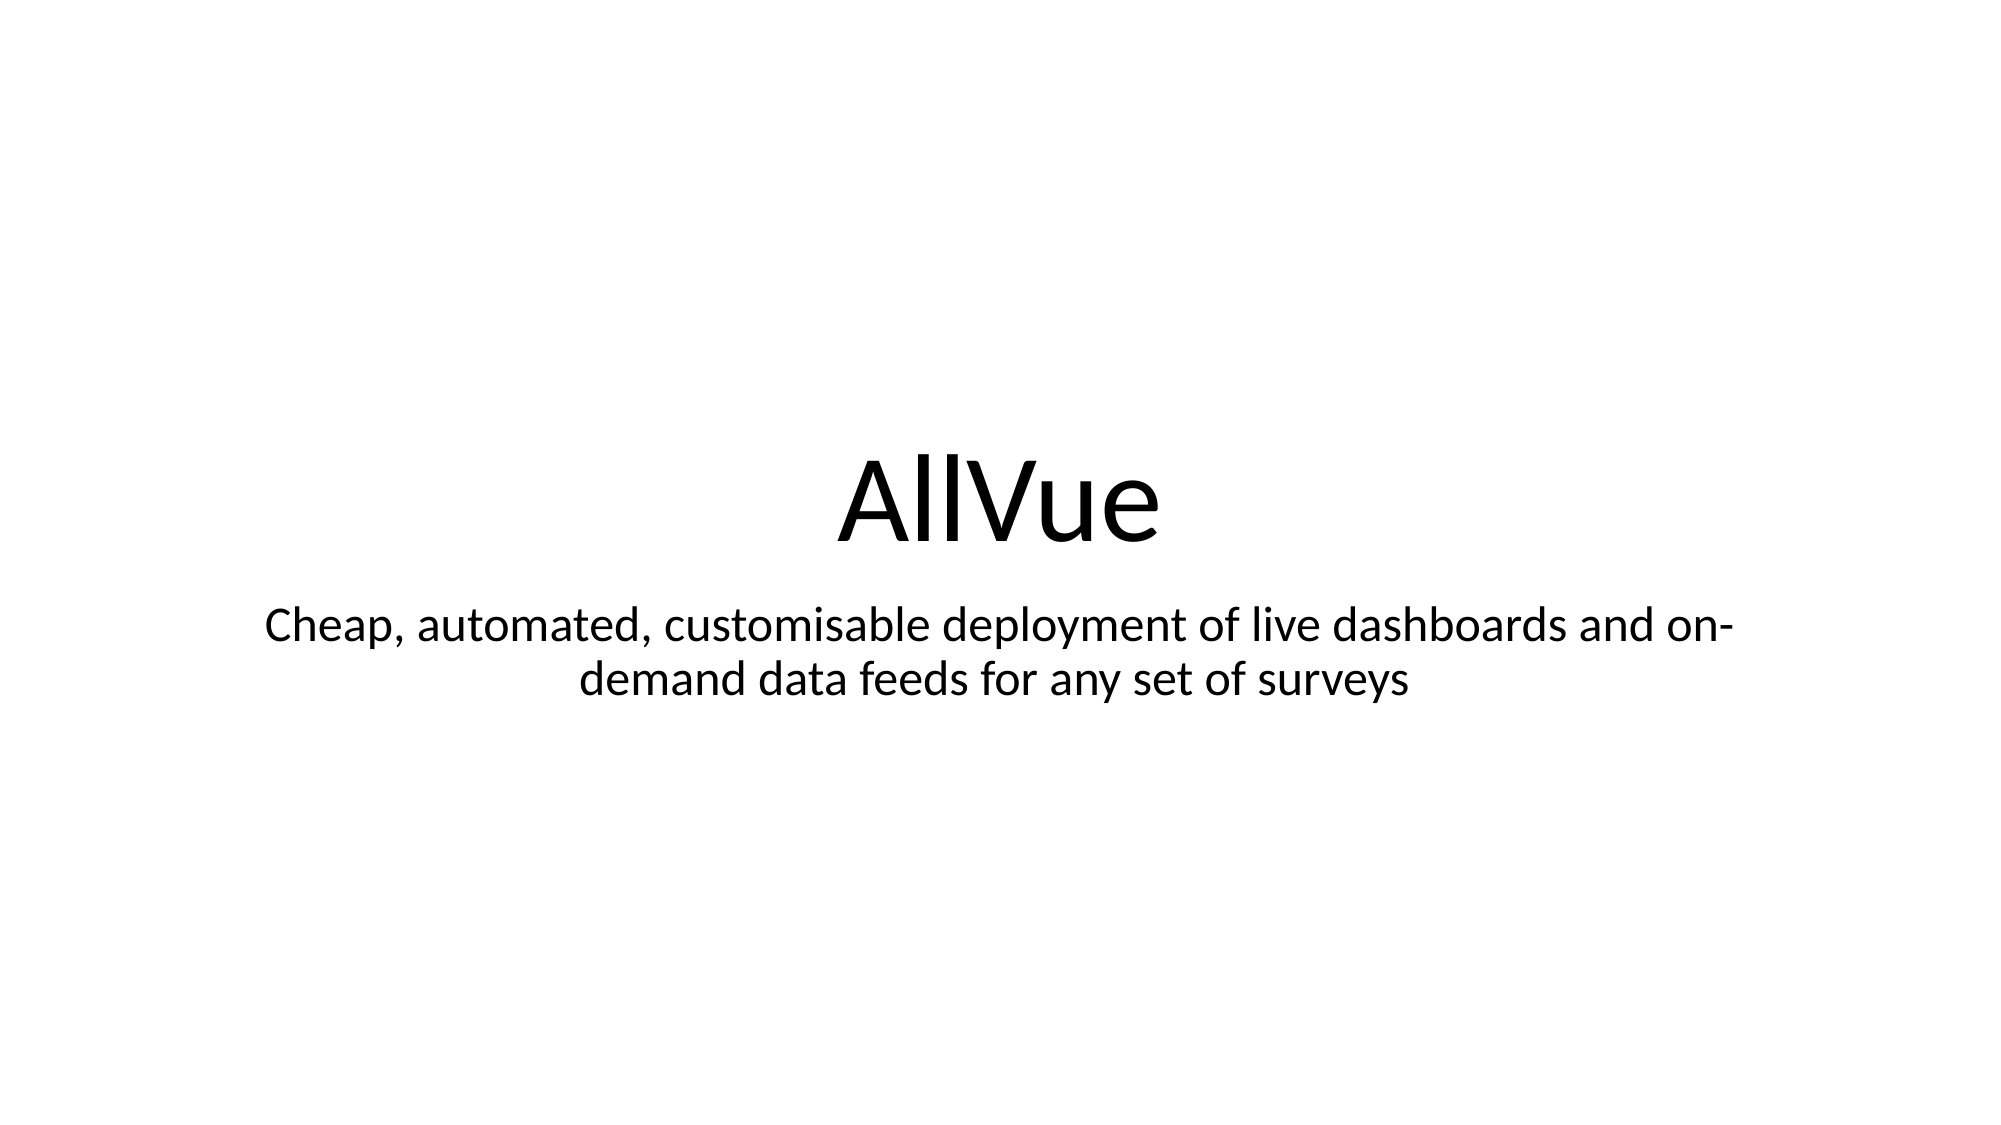

# AllVue
Cheap, automated, customisable deployment of live dashboards and on-demand data feeds for any set of surveys